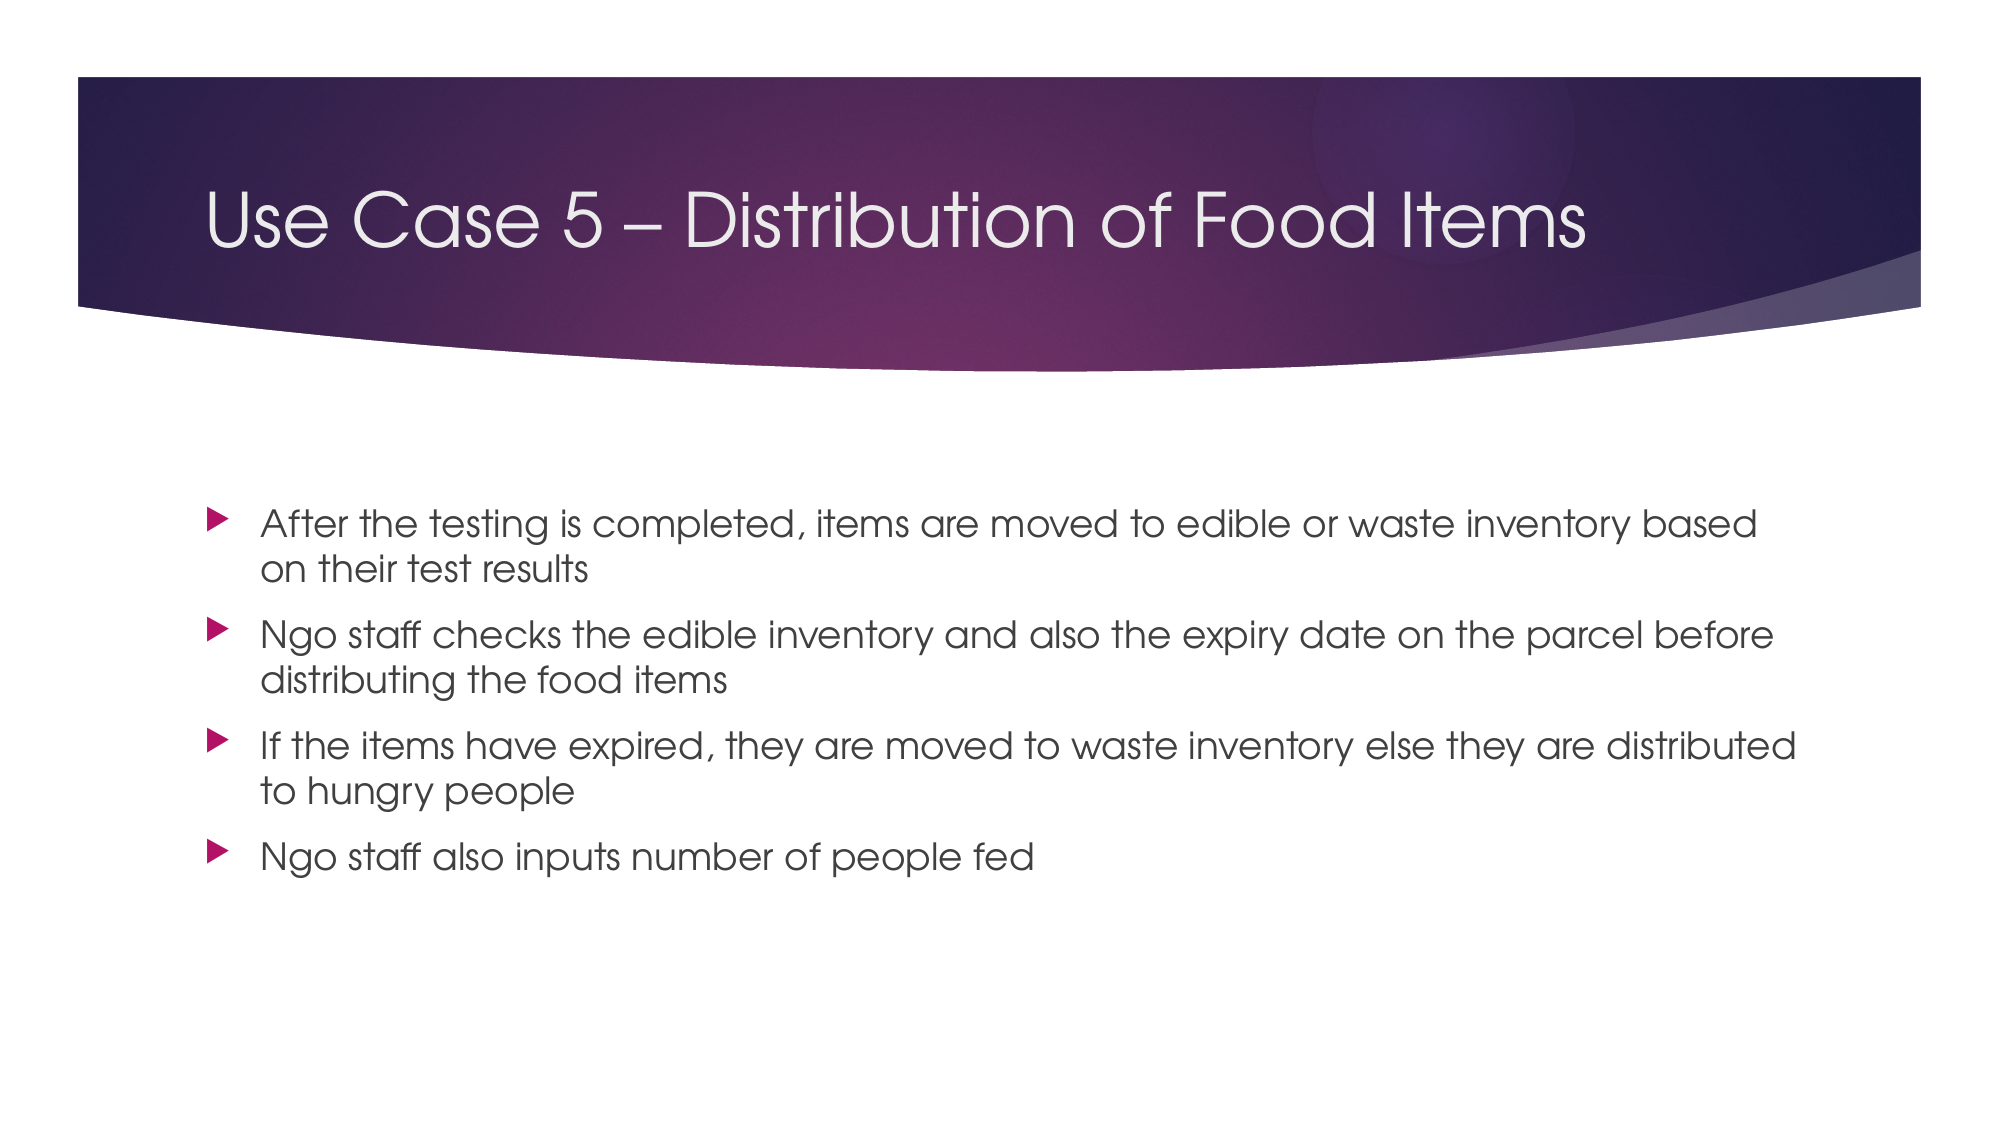

# Use Case 5 – Distribution of Food Items

After the testing is completed, items are moved to edible or waste inventory based on their test results
Ngo staff checks the edible inventory and also the expiry date on the parcel before distributing the food items
If the items have expired, they are moved to waste inventory else they are distributed to hungry people
Ngo staff also inputs number of people fed